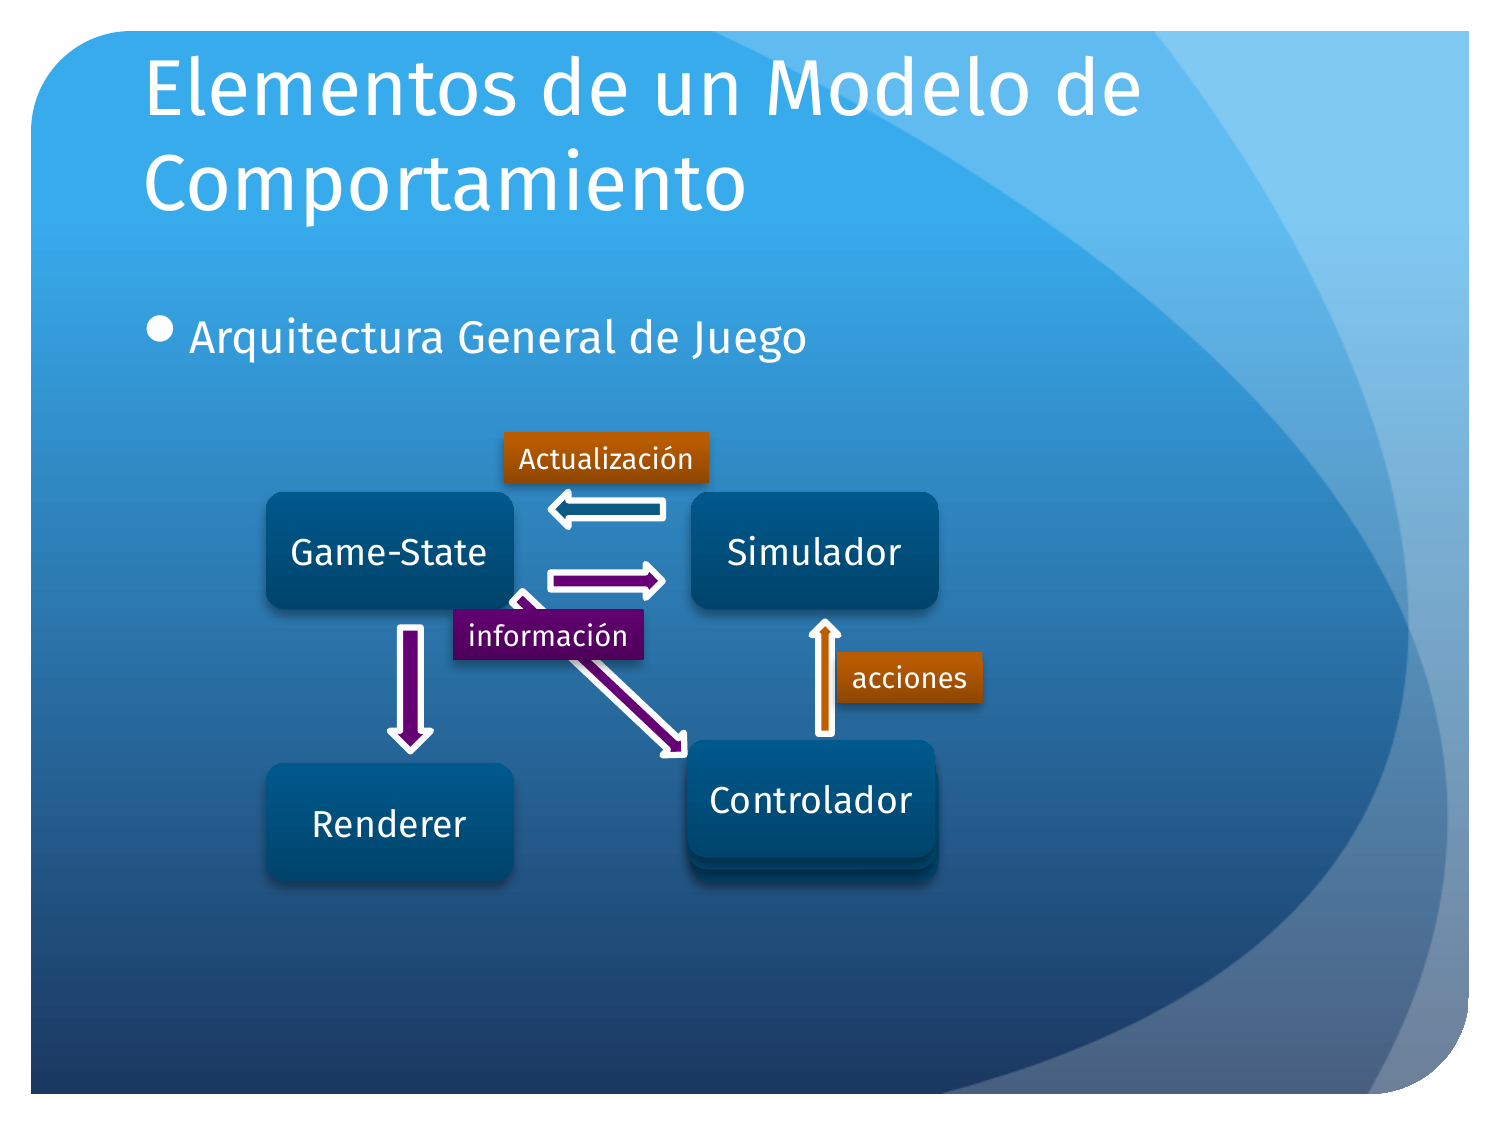

# Elementos de un Modelo de Comportamiento
Arquitectura General de Juego
Actualización
Game-State

Simulador

información
acciones

Controlador
Simulador
Renderer
Simulador